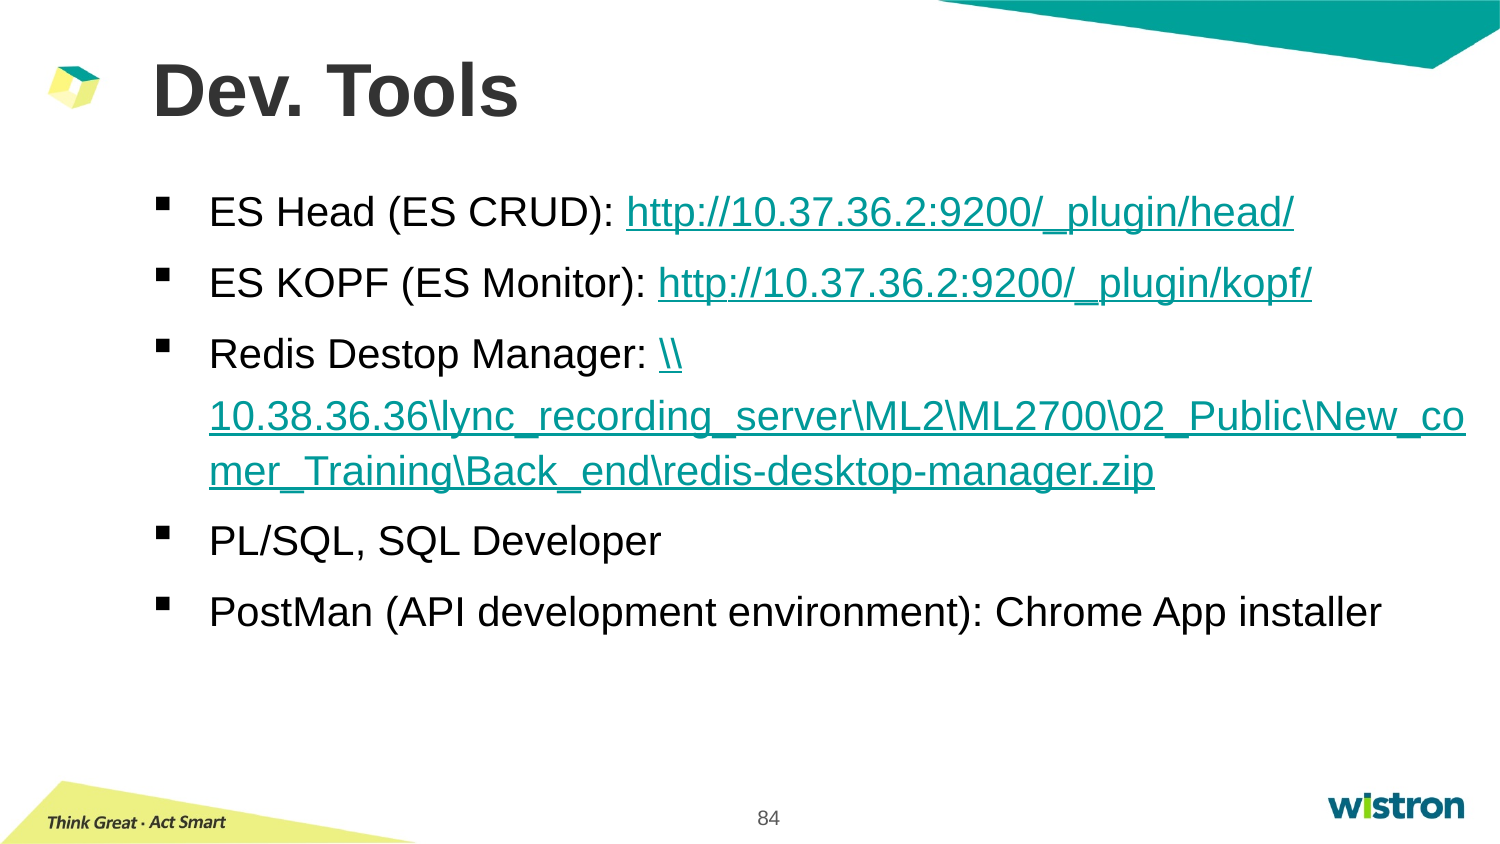

# Dev. Tools
ES Head (ES CRUD): http://10.37.36.2:9200/_plugin/head/
ES KOPF (ES Monitor): http://10.37.36.2:9200/_plugin/kopf/
Redis Destop Manager: \\10.38.36.36\lync_recording_server\ML2\ML2700\02_Public\New_comer_Training\Back_end\redis-desktop-manager.zip
PL/SQL, SQL Developer
PostMan (API development environment): Chrome App installer

84